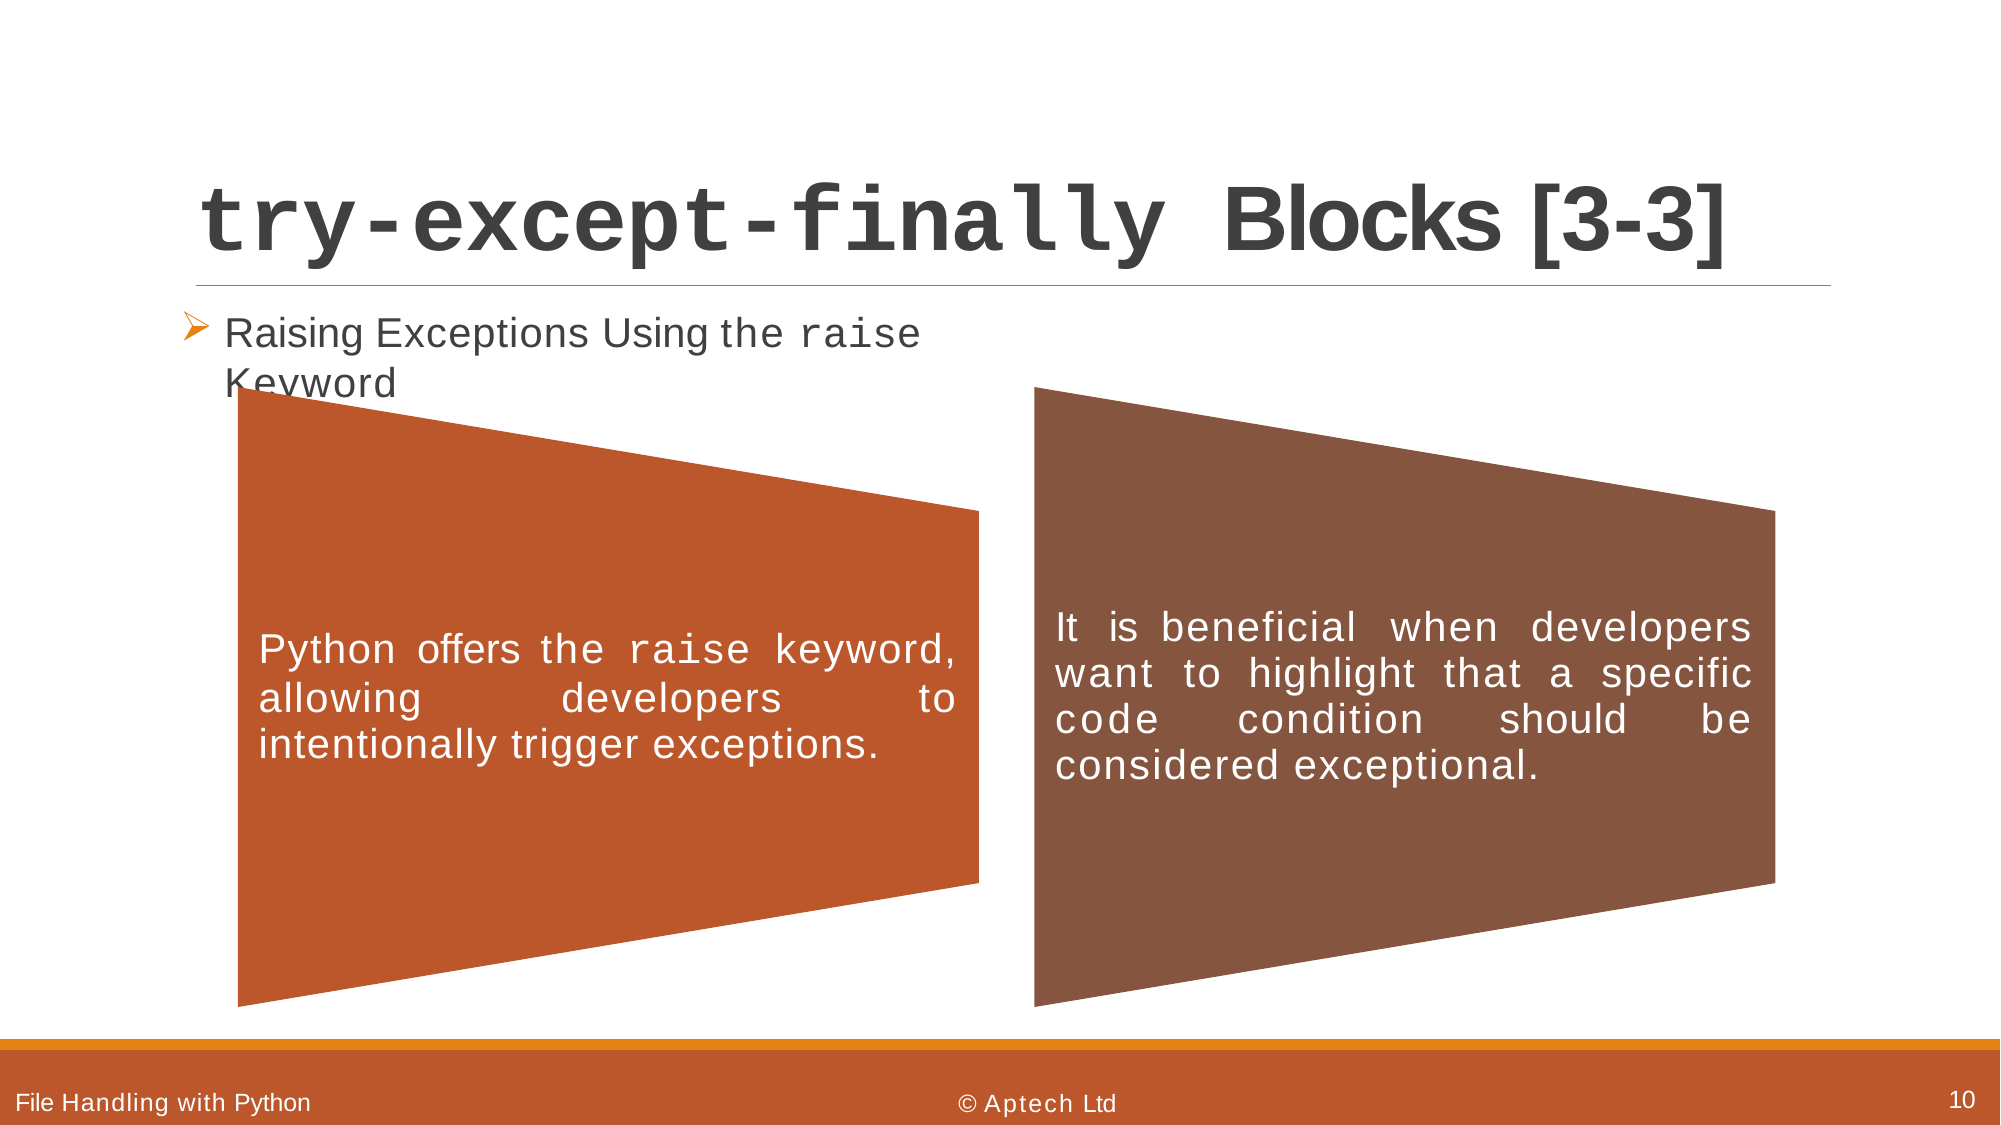

# try-except-finally Blocks [3-3]
Raising Exceptions Using the raise Keyword

It	is	beneficial	when	developers
Python offers the raise keyword,
want	to	highlight	that	a	specific
allowing	developers	to
code	condition	should	be
intentionally trigger exceptions.
considered exceptional.
10
File Handling with Python
© Aptech Ltd